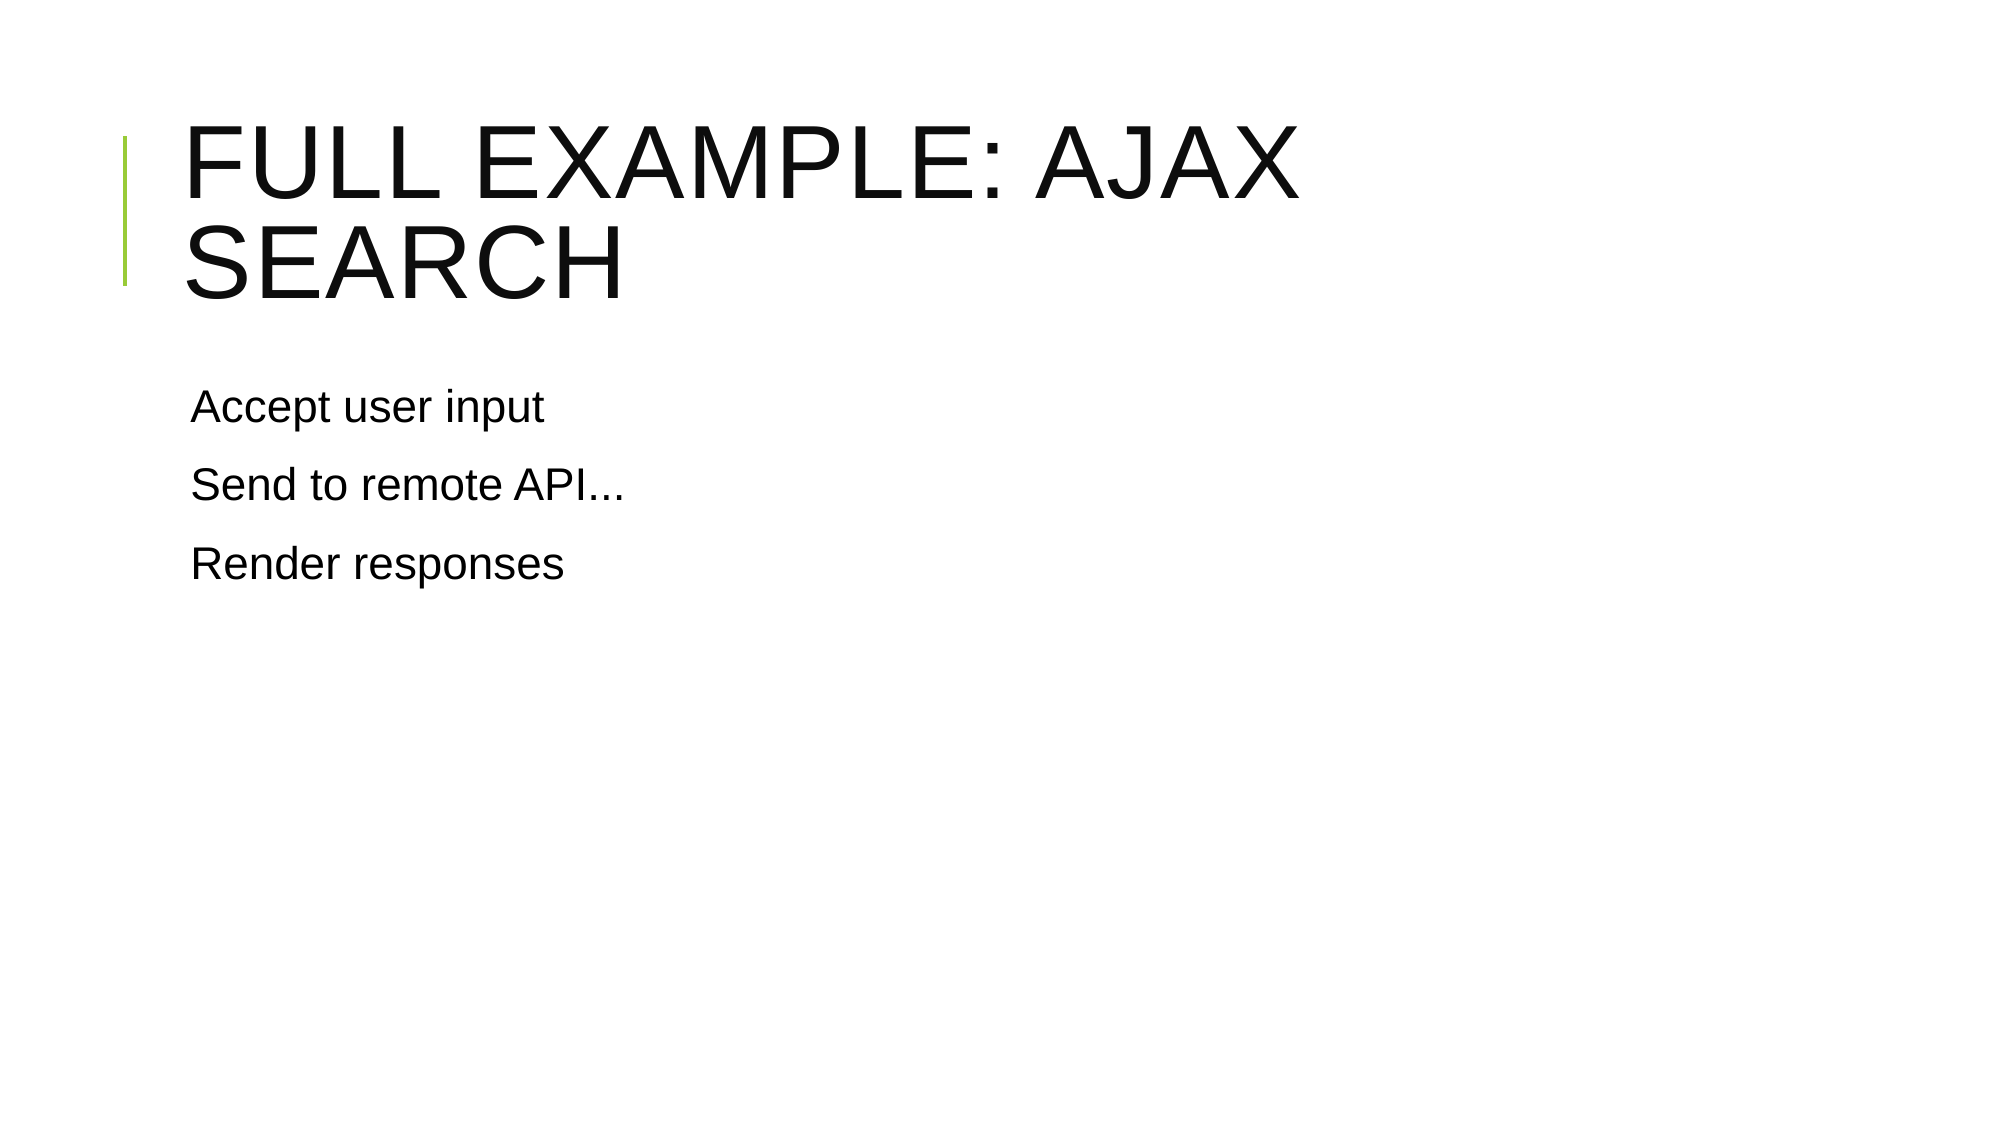

# Full Example: Ajax Search
Accept user input
Send to remote API...
Render responses